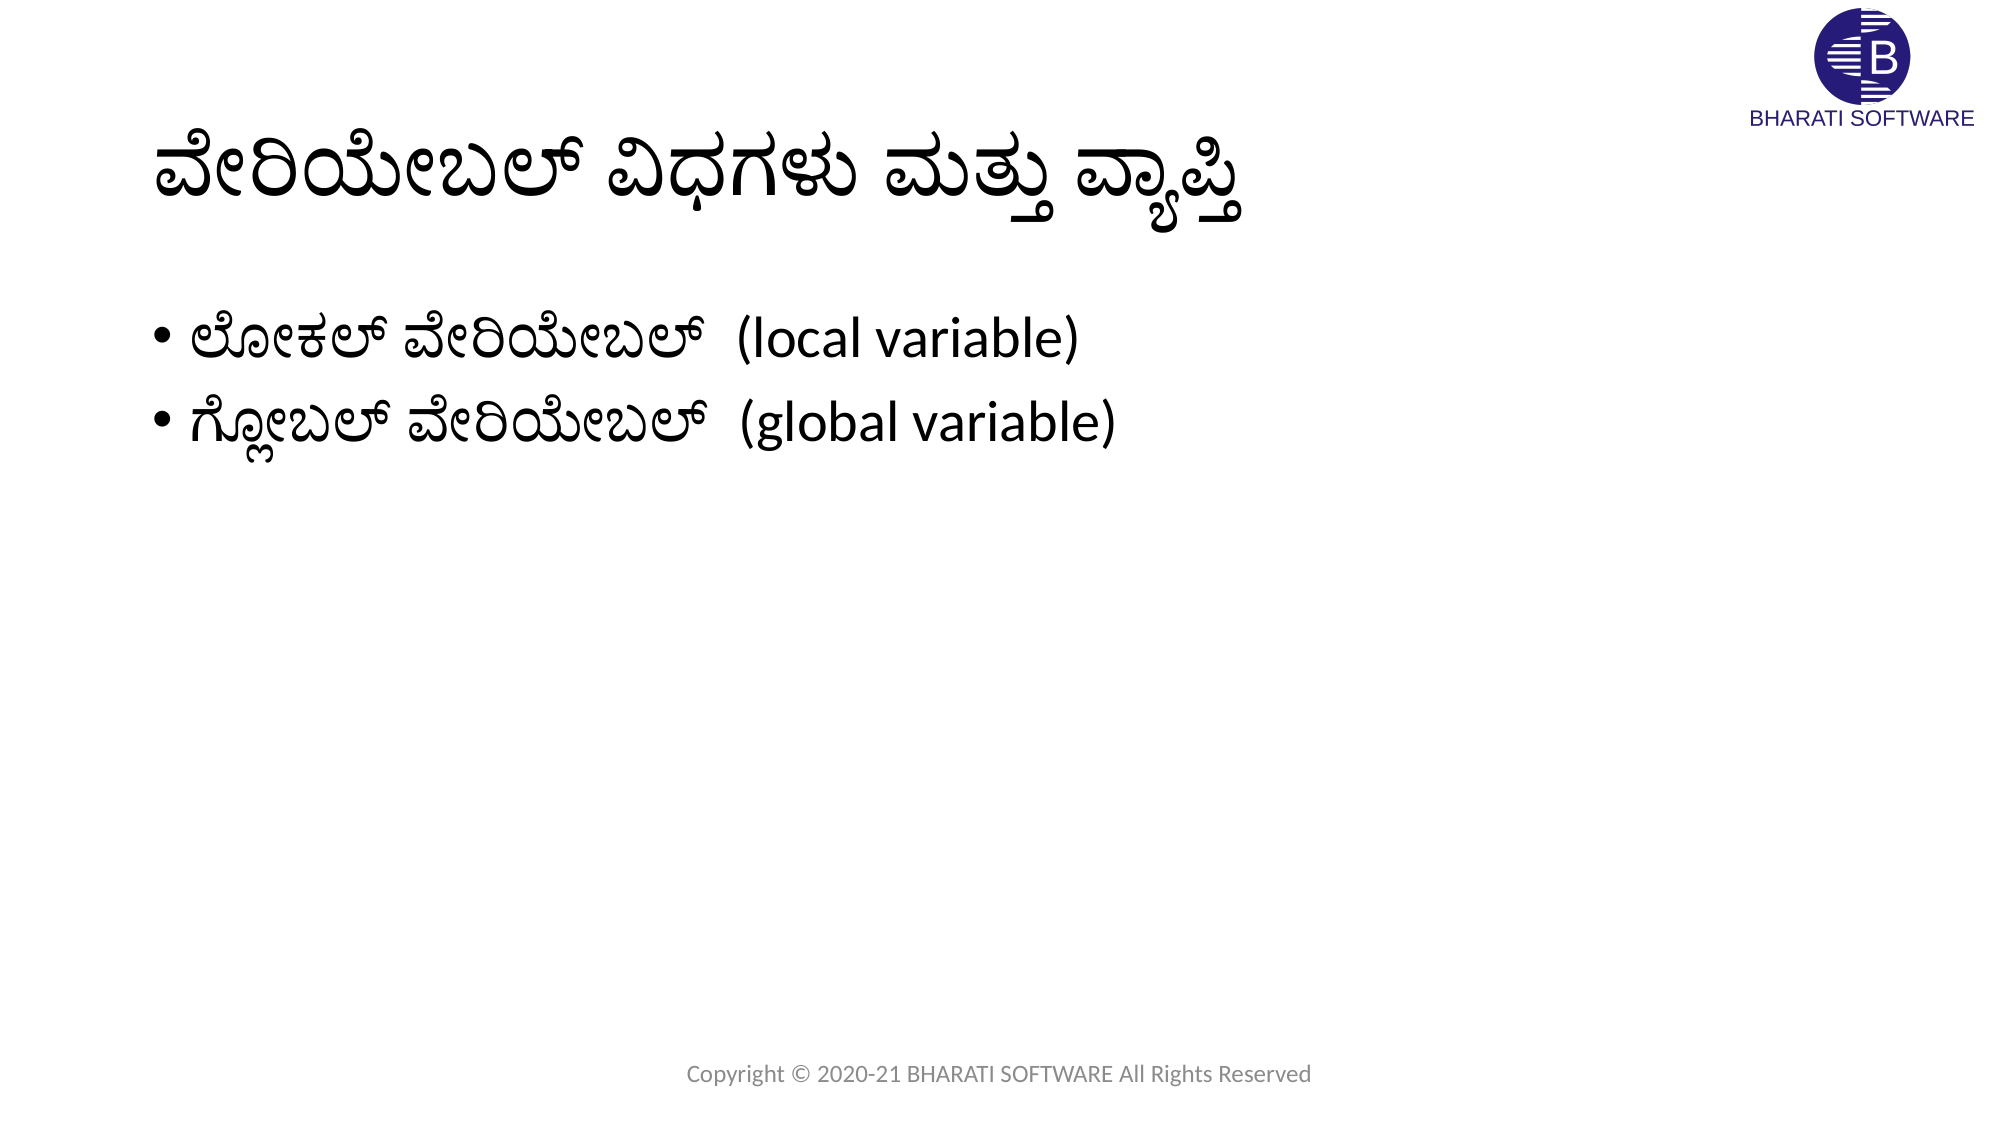

# ವೇರಿಯೇಬಲ್ ವಿಧಗಳು ಮತ್ತು ವ್ಯಾಪ್ತಿ
ಲೋಕಲ್ ವೇರಿಯೇಬಲ್  (local variable)
ಗ್ಲೋಬಲ್ ವೇರಿಯೇಬಲ್  (global variable)
Copyright © 2020-21 BHARATI SOFTWARE All Rights Reserved